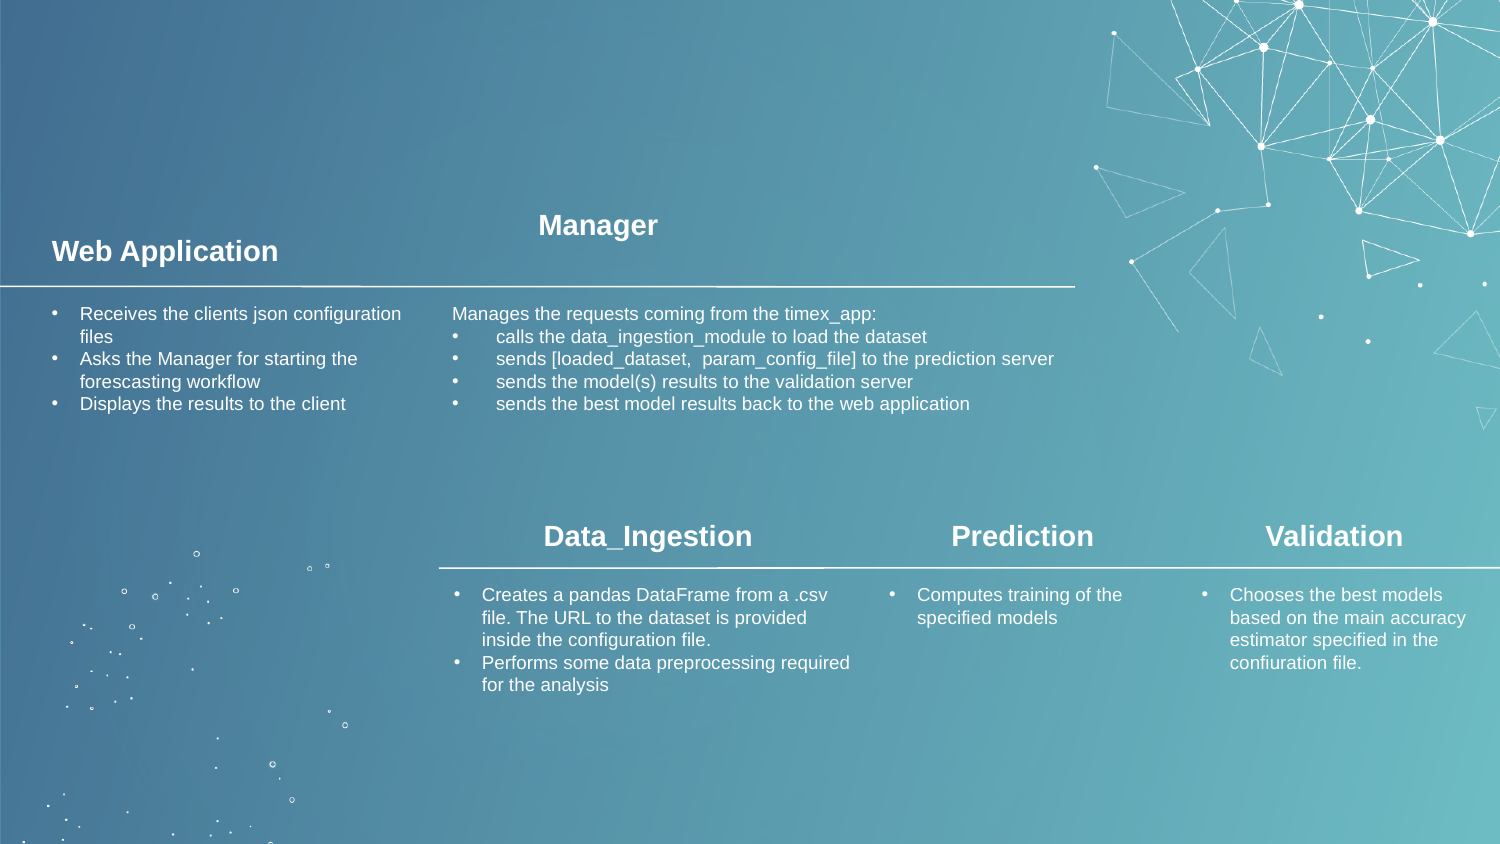

Web Application
Manager
Receives the clients json configuration files
Asks the Manager for starting the forescasting workflow
Displays the results to the client
Manages the requests coming from the timex_app:
   calls the data_ingestion_module to load the dataset
   sends [loaded_dataset,  param_config_file] to the prediction server
   sends the model(s) results to the validation server
   sends the best model results back to the web application
Prediction
Validation
Data_Ingestion
Computes training of the specified models
Creates a pandas DataFrame from a .csv file. The URL to the dataset is provided inside the configuration file.
Performs some data preprocessing required for the analysis
Chooses the best models based on the main accuracy estimator specified in the confiuration file.